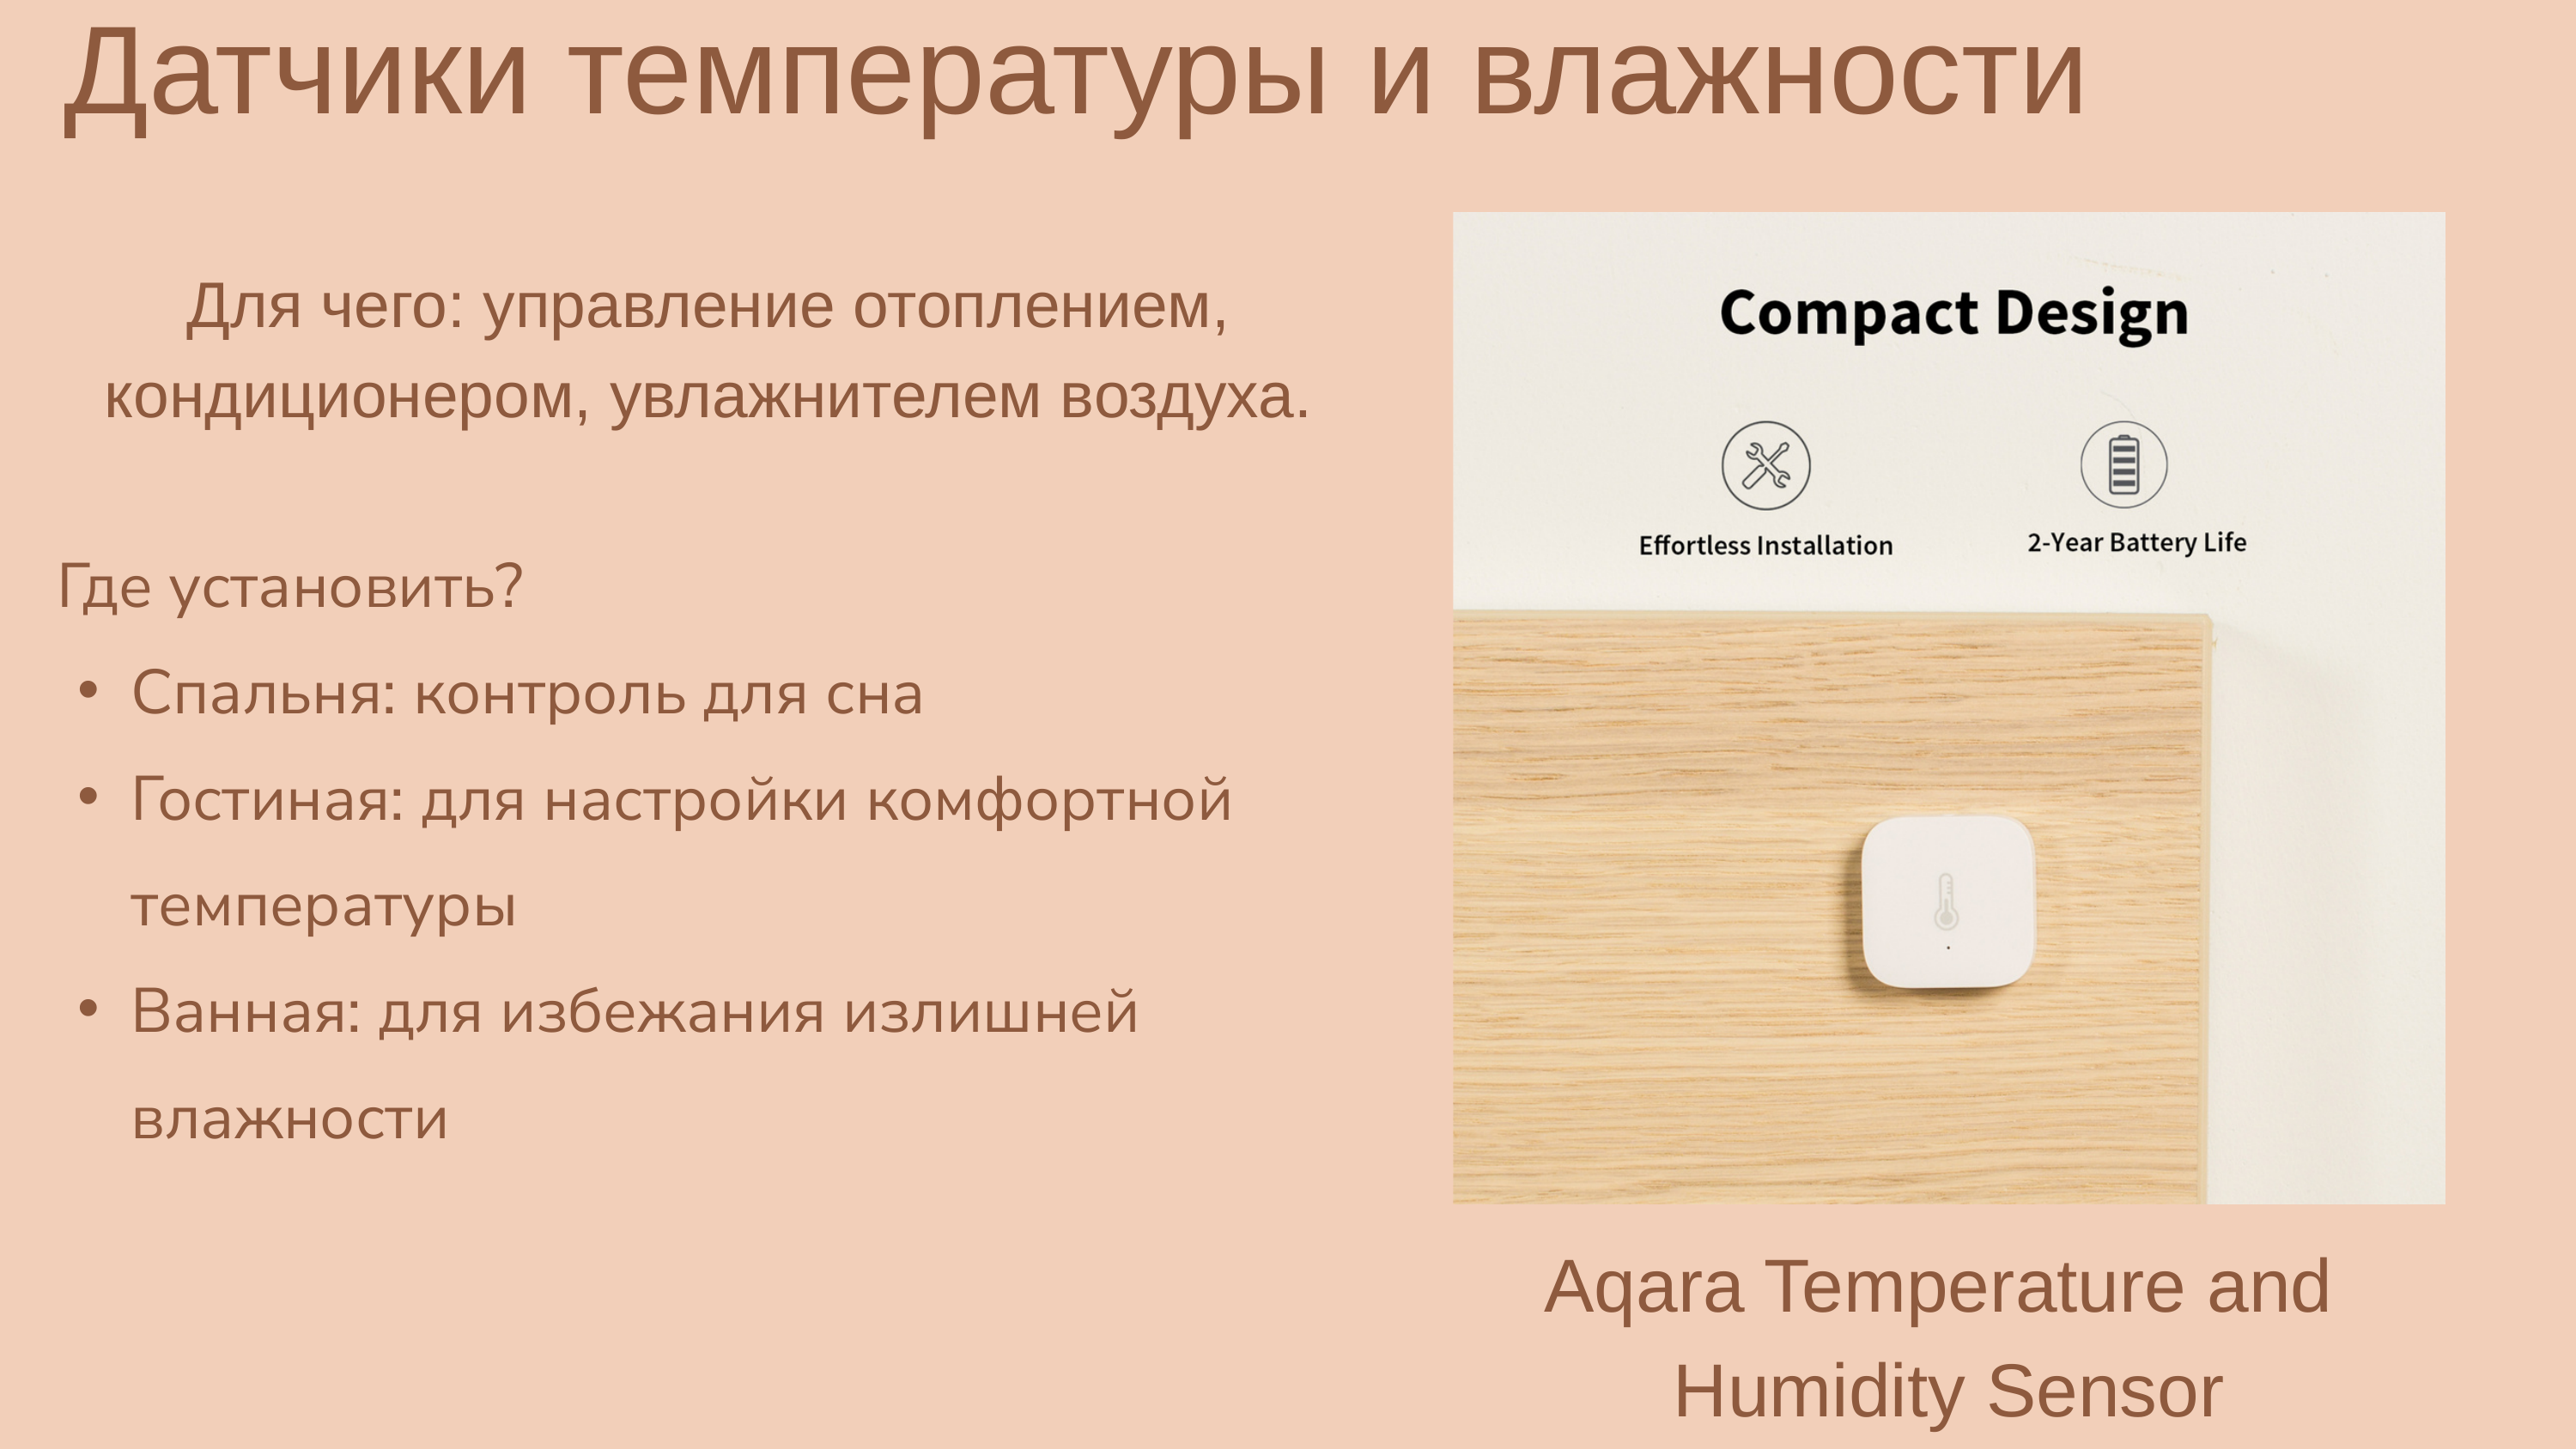

Датчики температуры и влажности

Для чего: управление отоплением, кондиционером, увлажнителем воздуха.
  Где установить?
Спальня: контроль для сна
Гостиная: для настройки комфортной температуры
Ванная: для избежания излишней влажности
Aqara Temperature and
Humidity Sensor